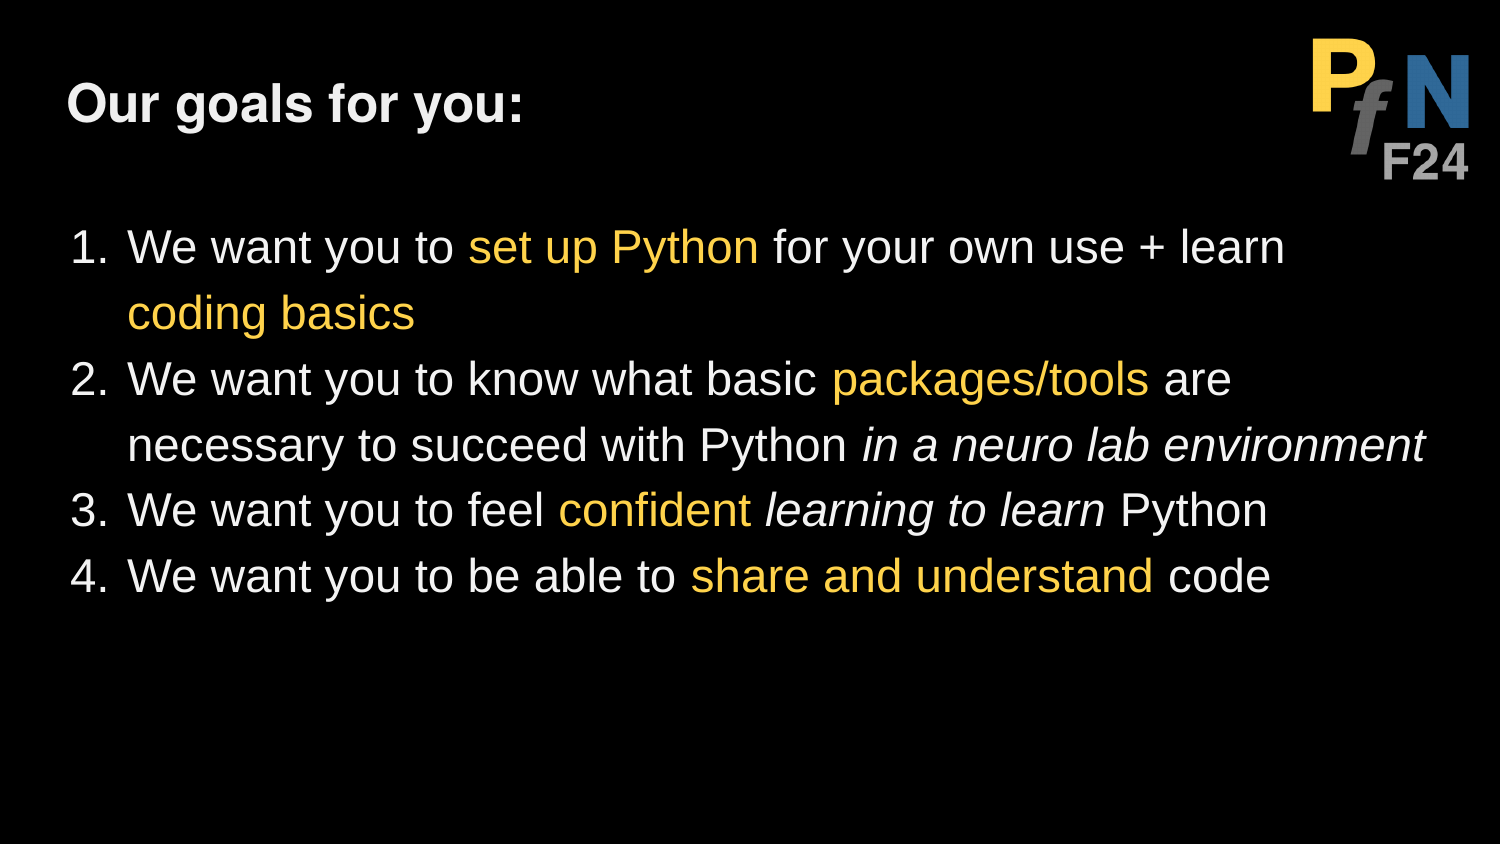

# Our goals for you:
We want you to set up Python for your own use + learn coding basics
We want you to know what basic packages/tools are necessary to succeed with Python in a neuro lab environment
We want you to feel confident learning to learn Python
We want you to be able to share and understand code